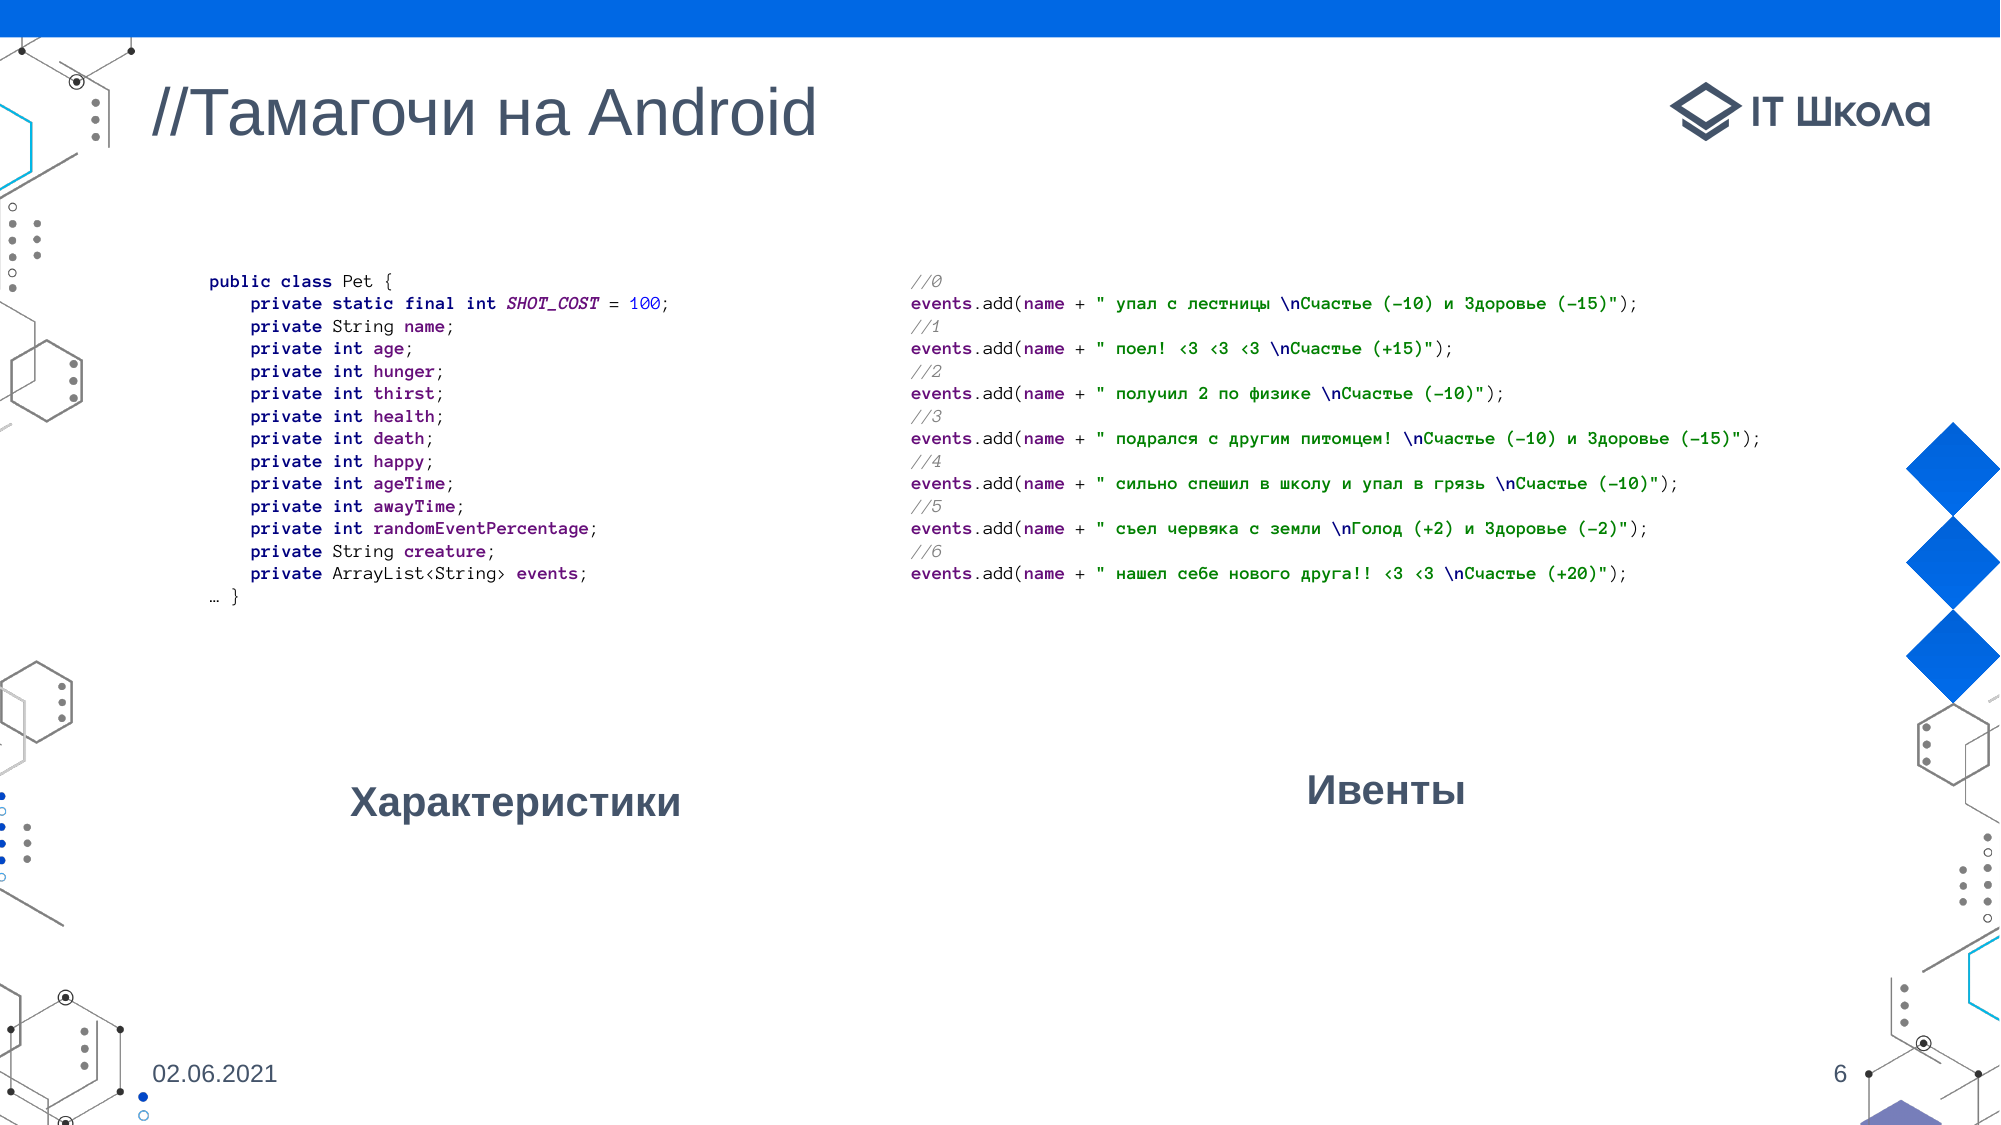

# //Тамагочи на Android
public class Pet {
    private static final int SHOT_COST = 100;
    private String name;
    private int age;
    private int hunger;
    private int thirst;
    private int health;
    private int death;
    private int happy;
    private int ageTime;
    private int awayTime;
    private int randomEventPercentage;
    private String creature;
    private ArrayList<String> events;
… }
//0
events.add(name + " упал с лестницы \nСчастье (-10) и Здоровье (-15)");
//1
events.add(name + " поел! <3 <3 <3 \nСчастье (+15)");
//2
events.add(name + " получил 2 по физике \nСчастье (-10)");
//3
events.add(name + " подрался с другим питомцем! \nСчастье (-10) и Здоровье (-15)");
//4
events.add(name + " сильно спешил в школу и упал в грязь \nСчастье (-10)");
//5
events.add(name + " съел червяка с земли \nГолод (+2) и Здоровье (-2)");
//6
events.add(name + " нашел себе нового друга!! <3 <3 \nСчастье (+20)");
Ивенты
Характеристики
02.06.2021
6